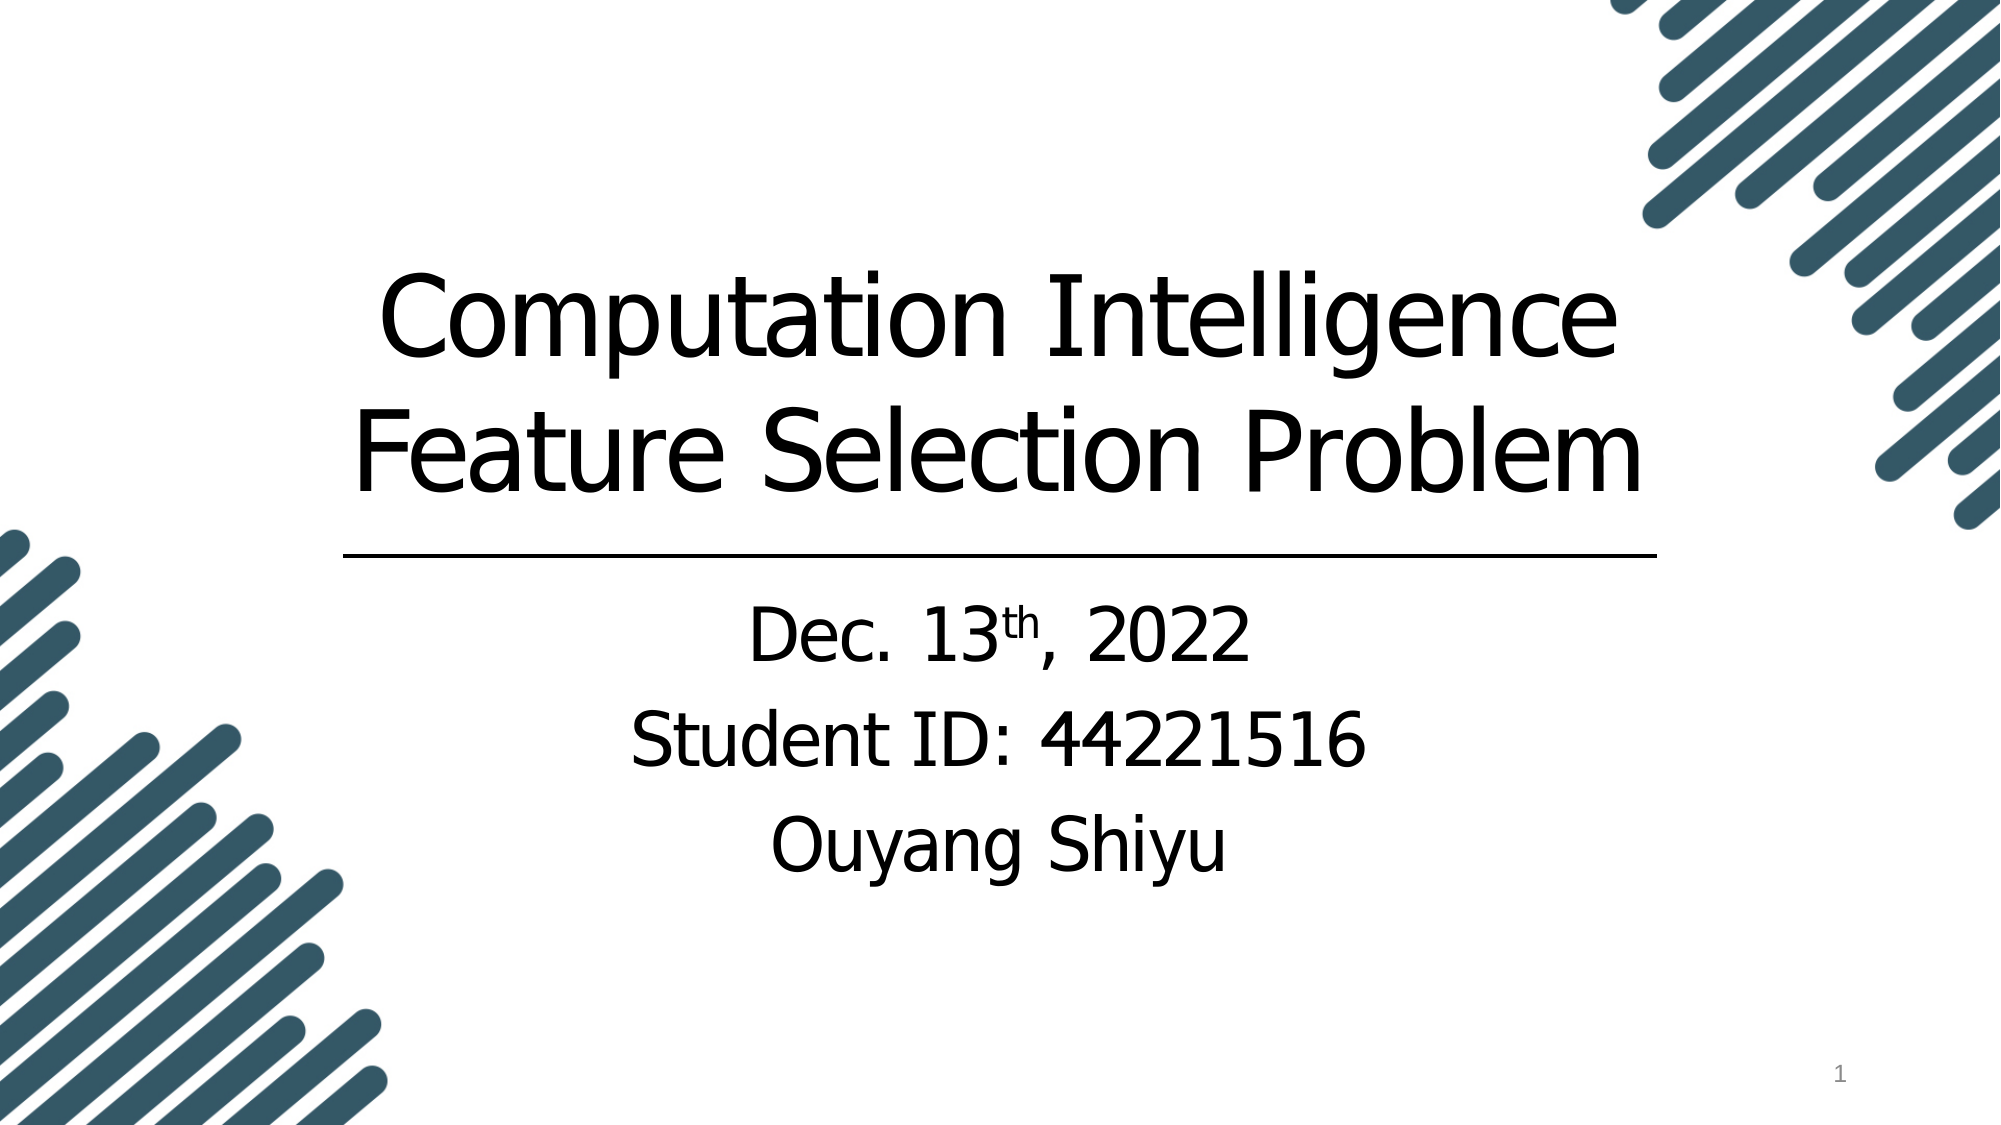

Computation Intelligence
Feature Selection Problem
Dec. 13th, 2022
Student ID: 44221516
Ouyang Shiyu
1